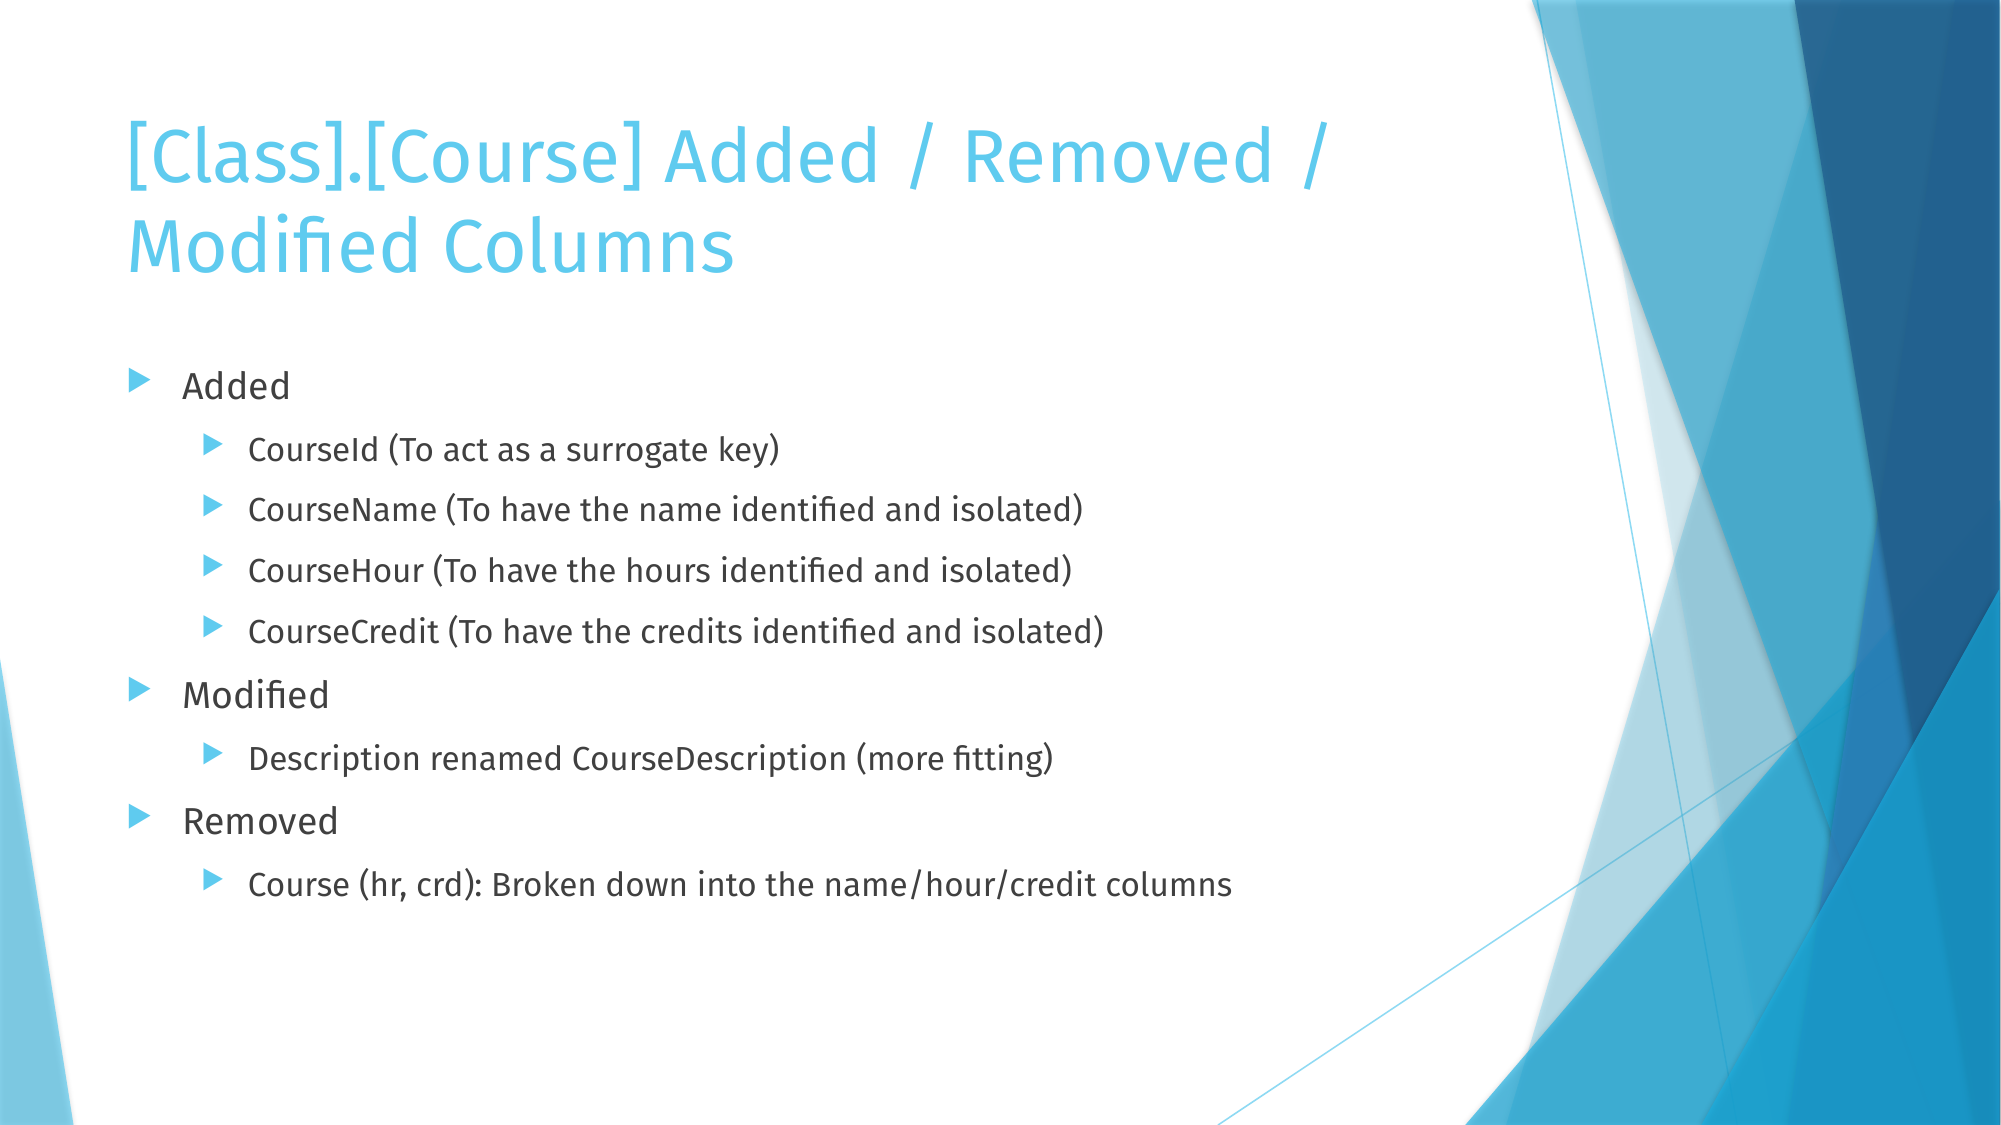

# [Class].[Course] Added / Removed / Modified Columns
Added
CourseId (To act as a surrogate key)
CourseName (To have the name identified and isolated)
CourseHour (To have the hours identified and isolated)
CourseCredit (To have the credits identified and isolated)
Modified
Description renamed CourseDescription (more fitting)
Removed
Course (hr, crd): Broken down into the name/hour/credit columns